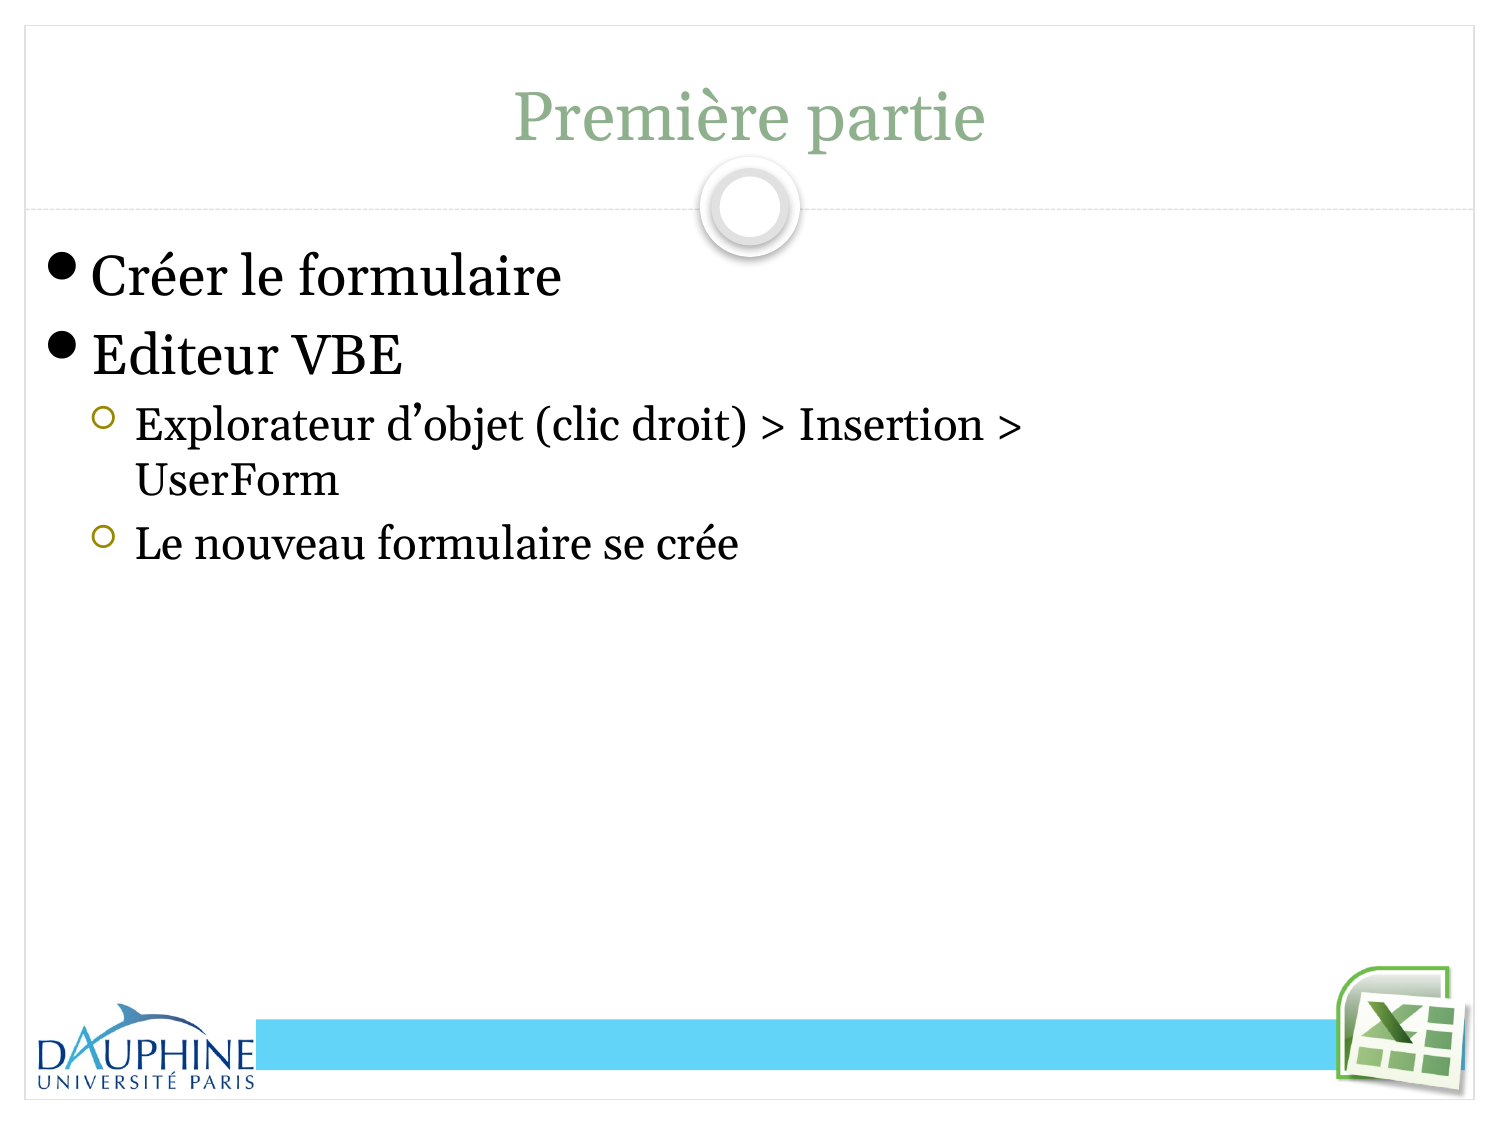

# Première partie
Créer le formulaire
Editeur VBE
Explorateur d’objet (clic droit) > Insertion > UserForm
Le nouveau formulaire se crée